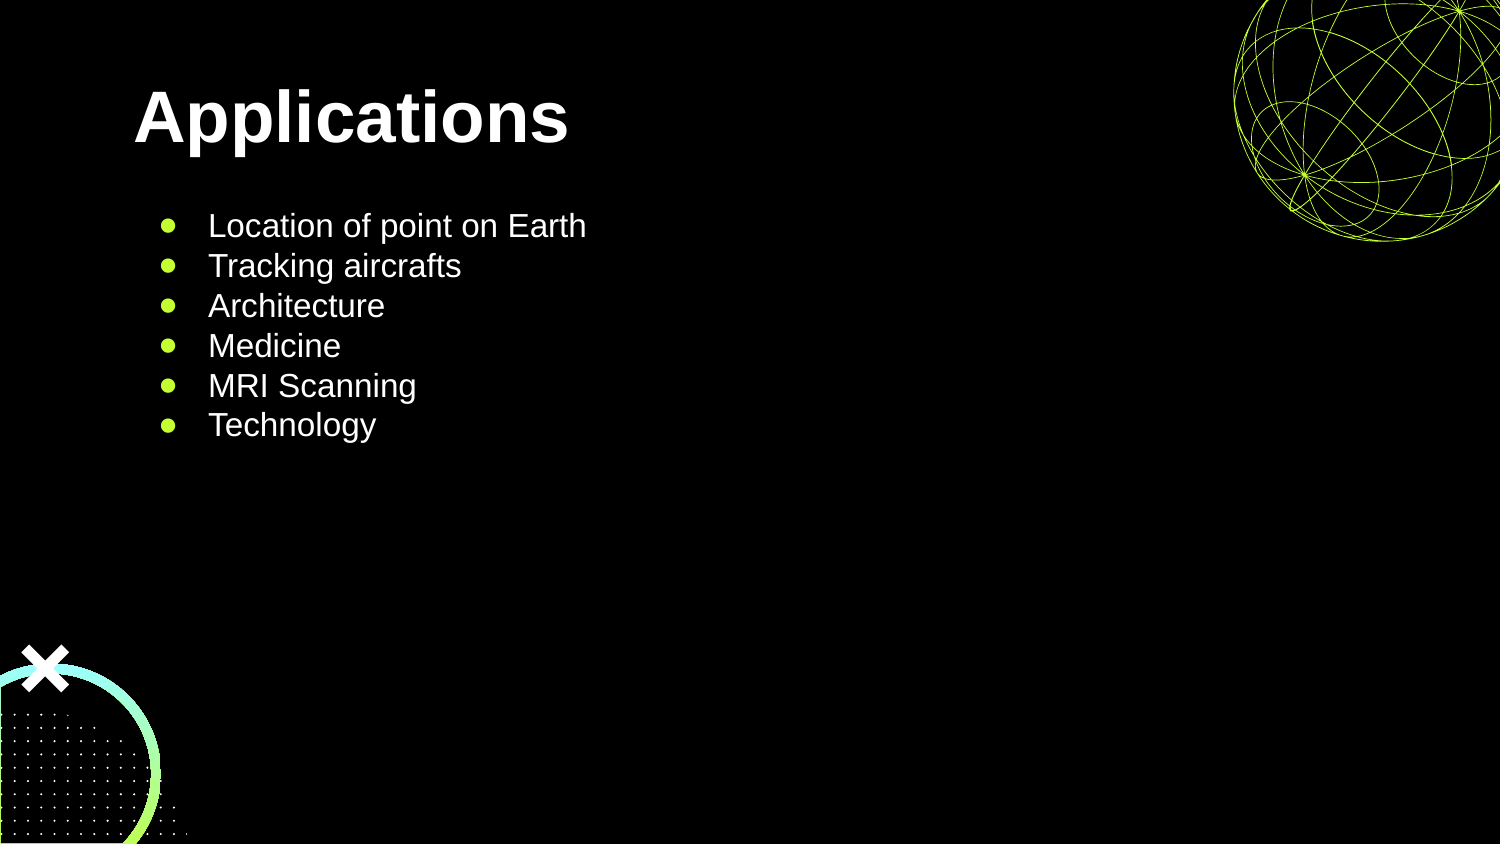

# Applications
Location of point on Earth
Tracking aircrafts
Architecture
Medicine
MRI Scanning
Technology